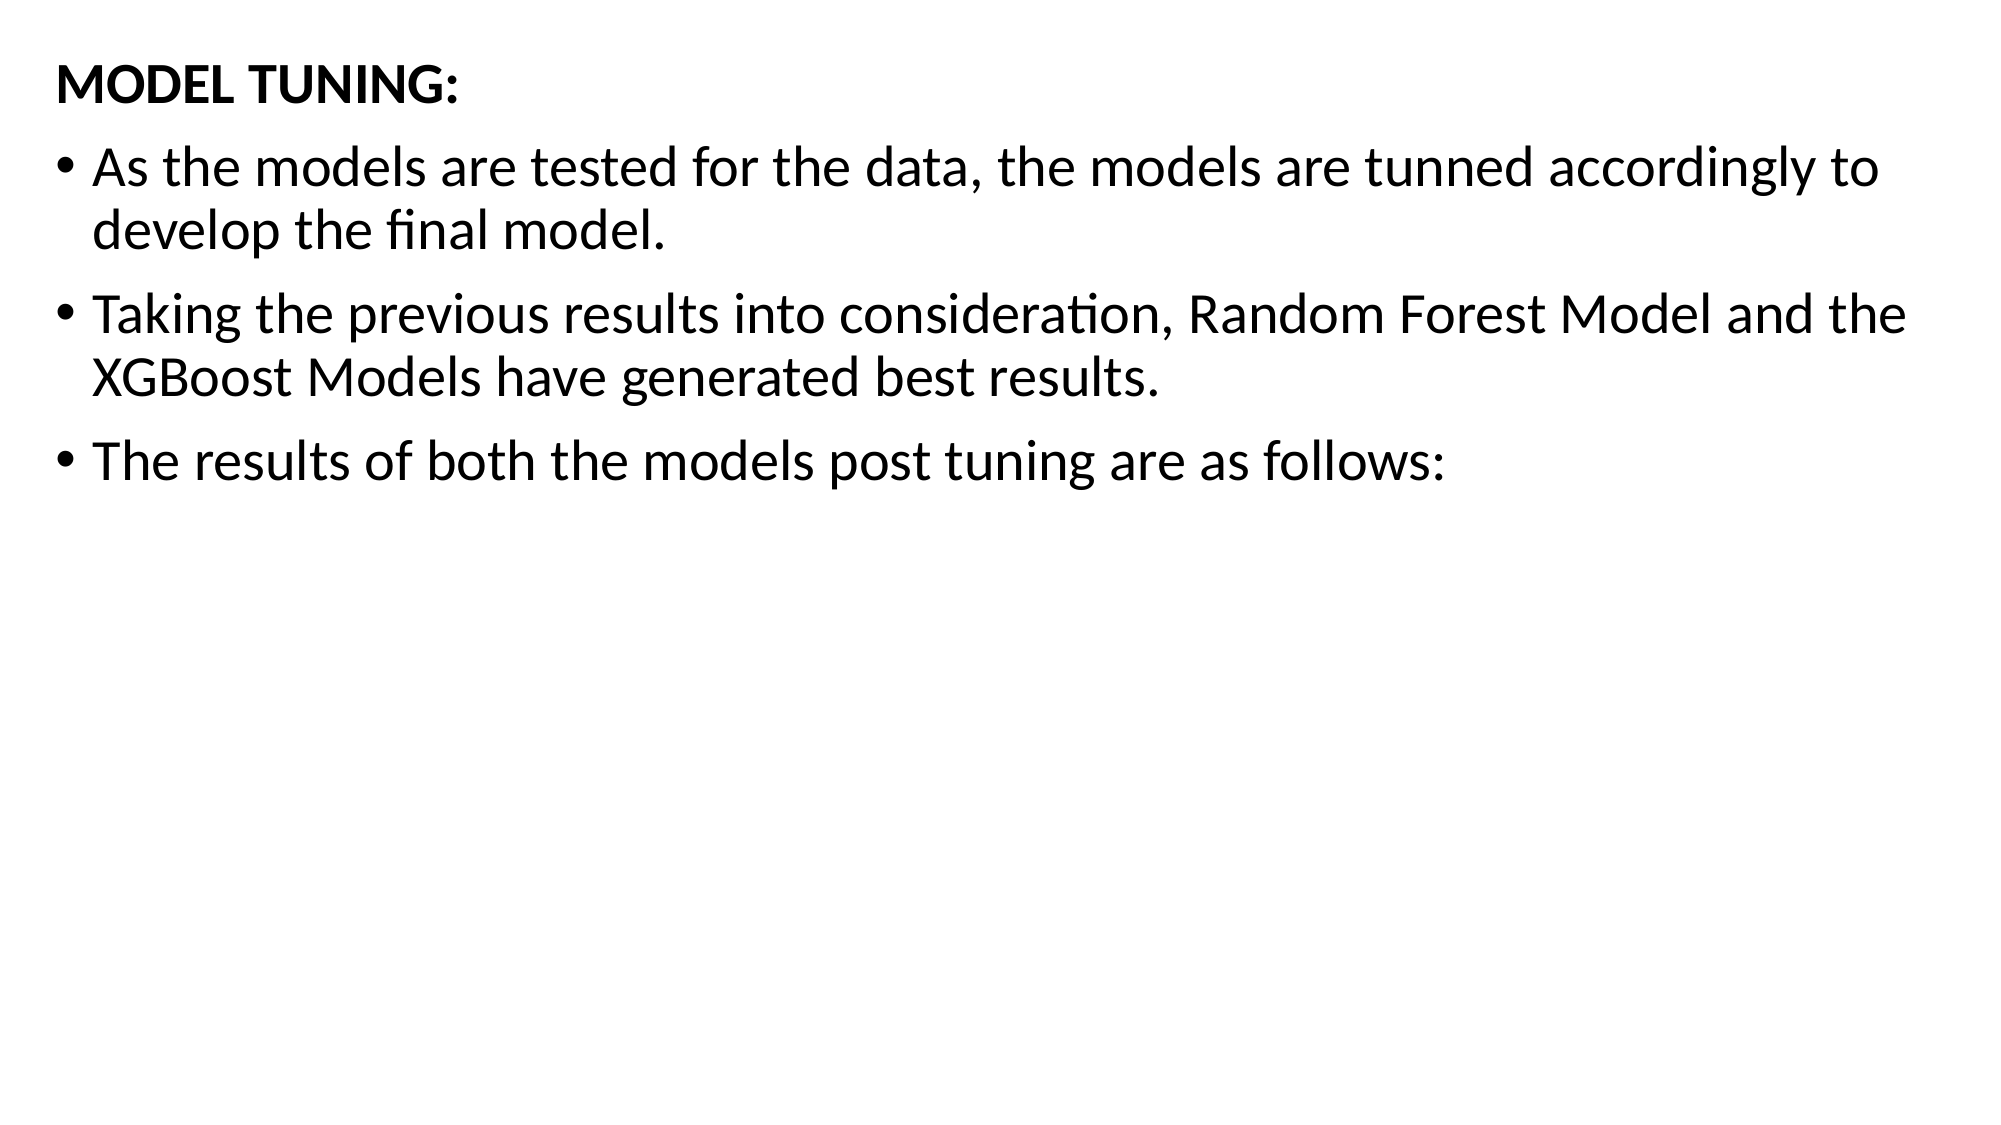

MODEL TUNING:
As the models are tested for the data, the models are tunned accordingly to develop the final model.
Taking the previous results into consideration, Random Forest Model and the XGBoost Models have generated best results.
The results of both the models post tuning are as follows: